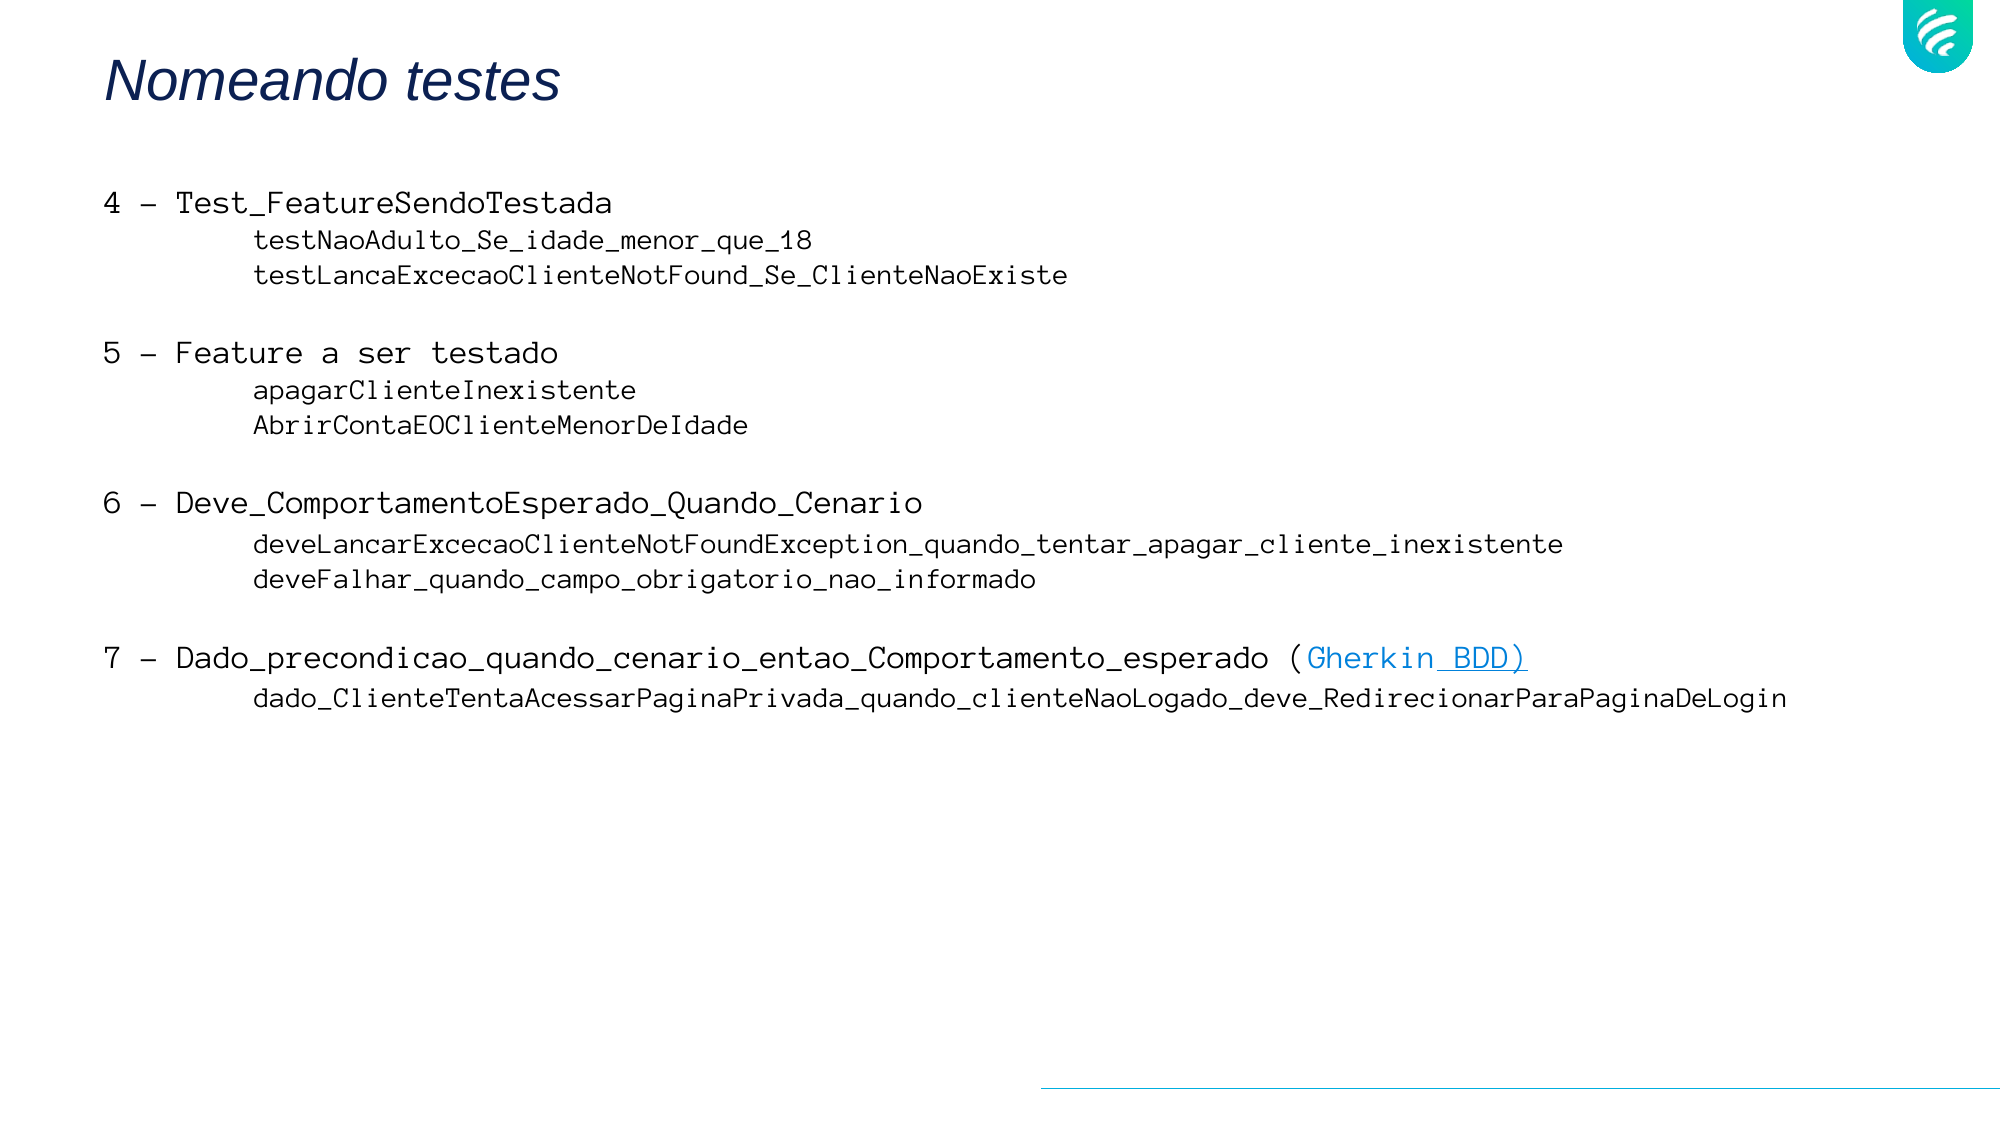

# Nomeando testes
4 - Test_FeatureSendoTestada
	testNaoAdulto_Se_idade_menor_que_18
	testLancaExcecaoClienteNotFound_Se_ClienteNaoExiste

5 - Feature a ser testado
	apagarClienteInexistente
	AbrirContaEOClienteMenorDeIdade

6 - Deve_ComportamentoEsperado_Quando_Cenario
	deveLancarExcecaoClienteNotFoundException_quando_tentar_apagar_cliente_inexistente
	deveFalhar_quando_campo_obrigatorio_nao_informado

7 - Dado_precondicao_quando_cenario_entao_Comportamento_esperado (Gherkin BDD)
	dado_ClienteTentaAcessarPaginaPrivada_quando_clienteNaoLogado_deve_RedirecionarParaPaginaDeLogin